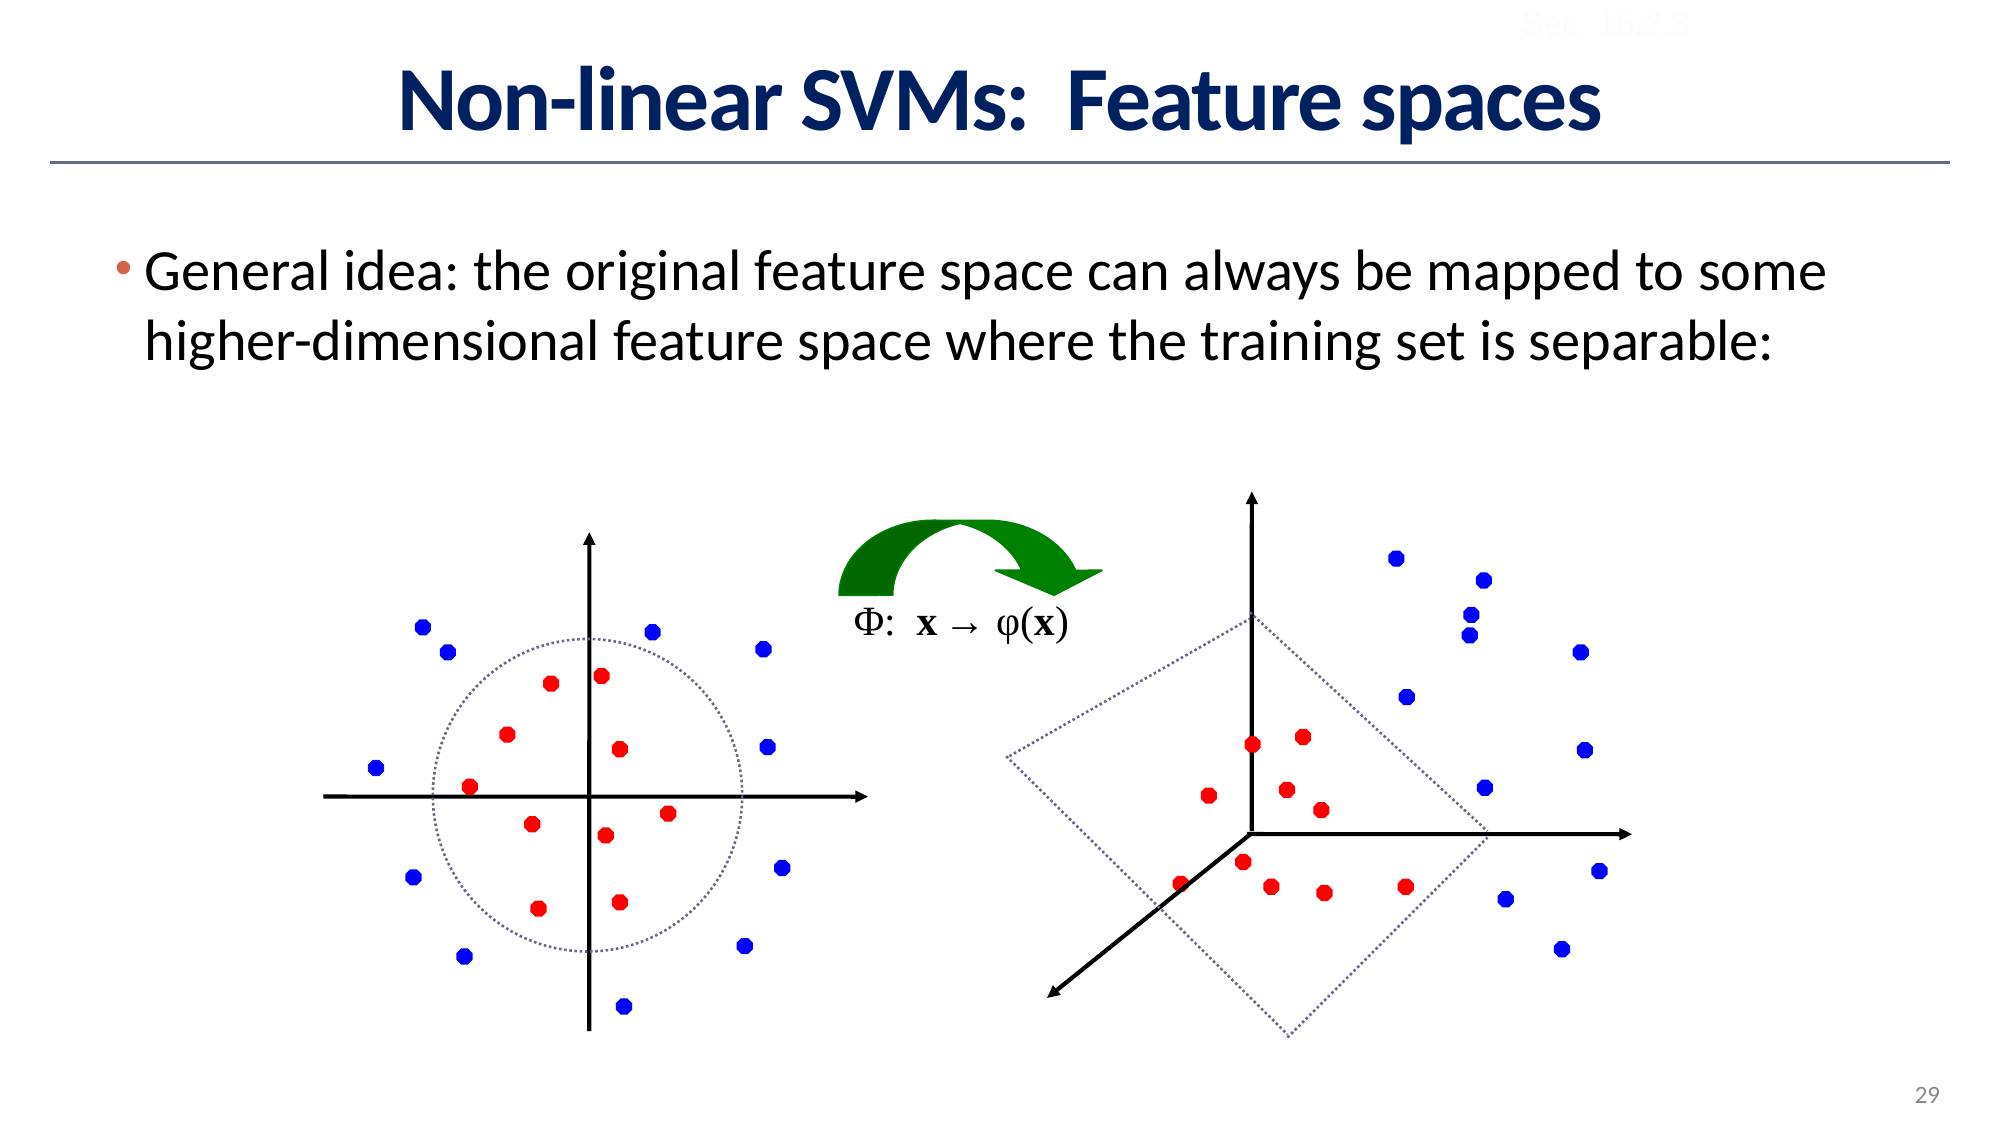

Sec. 15.2.3
# Non-linear SVMs:  Feature spaces
General idea: the original feature space can always be mapped to some higher-dimensional feature space where the training set is separable:

Φ:  x → φ(x)

29